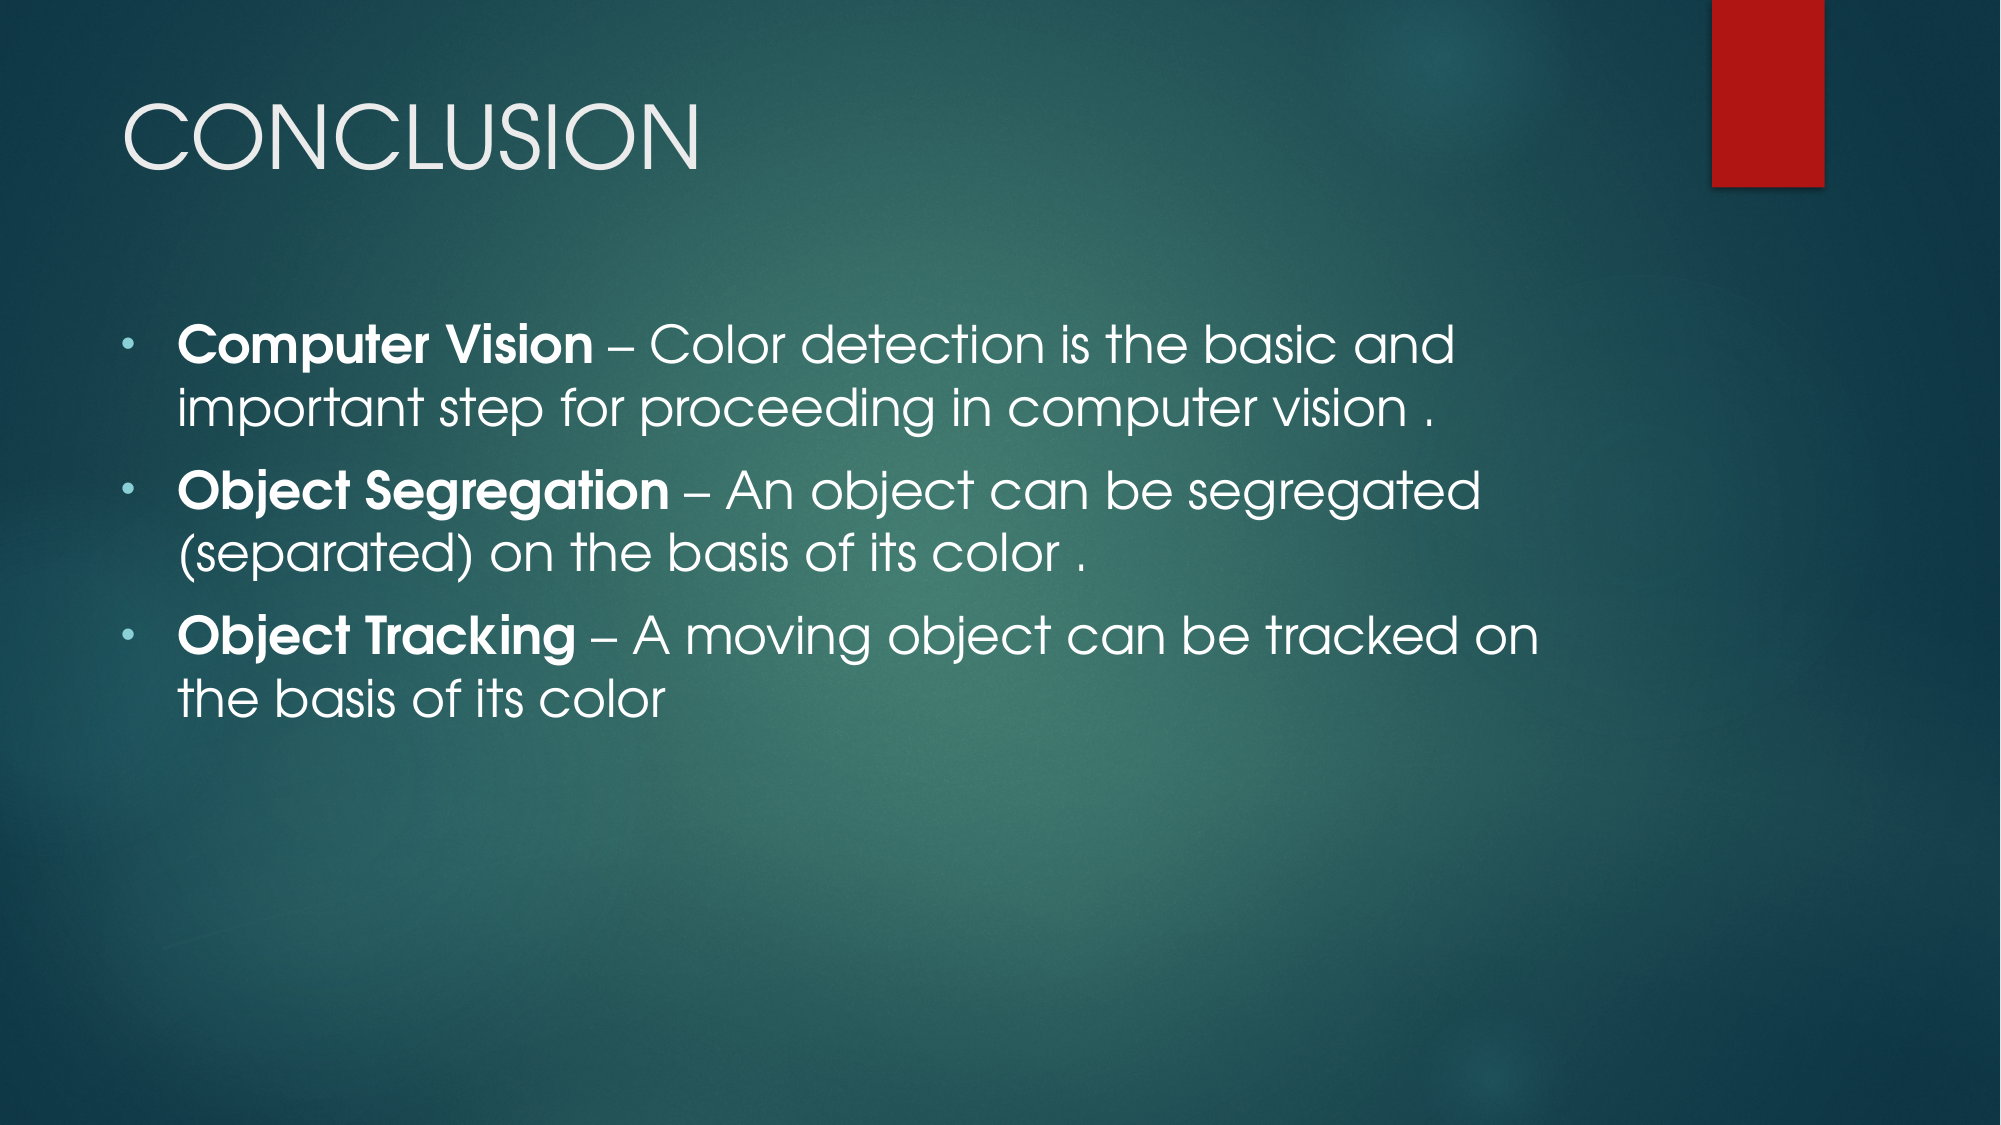

# CONCLUSION
Computer Vision – Color detection is the basic and important step for proceeding in computer vision .
Object Segregation – An object can be segregated (separated) on the basis of its color .
Object Tracking – A moving object can be tracked on the basis of its color